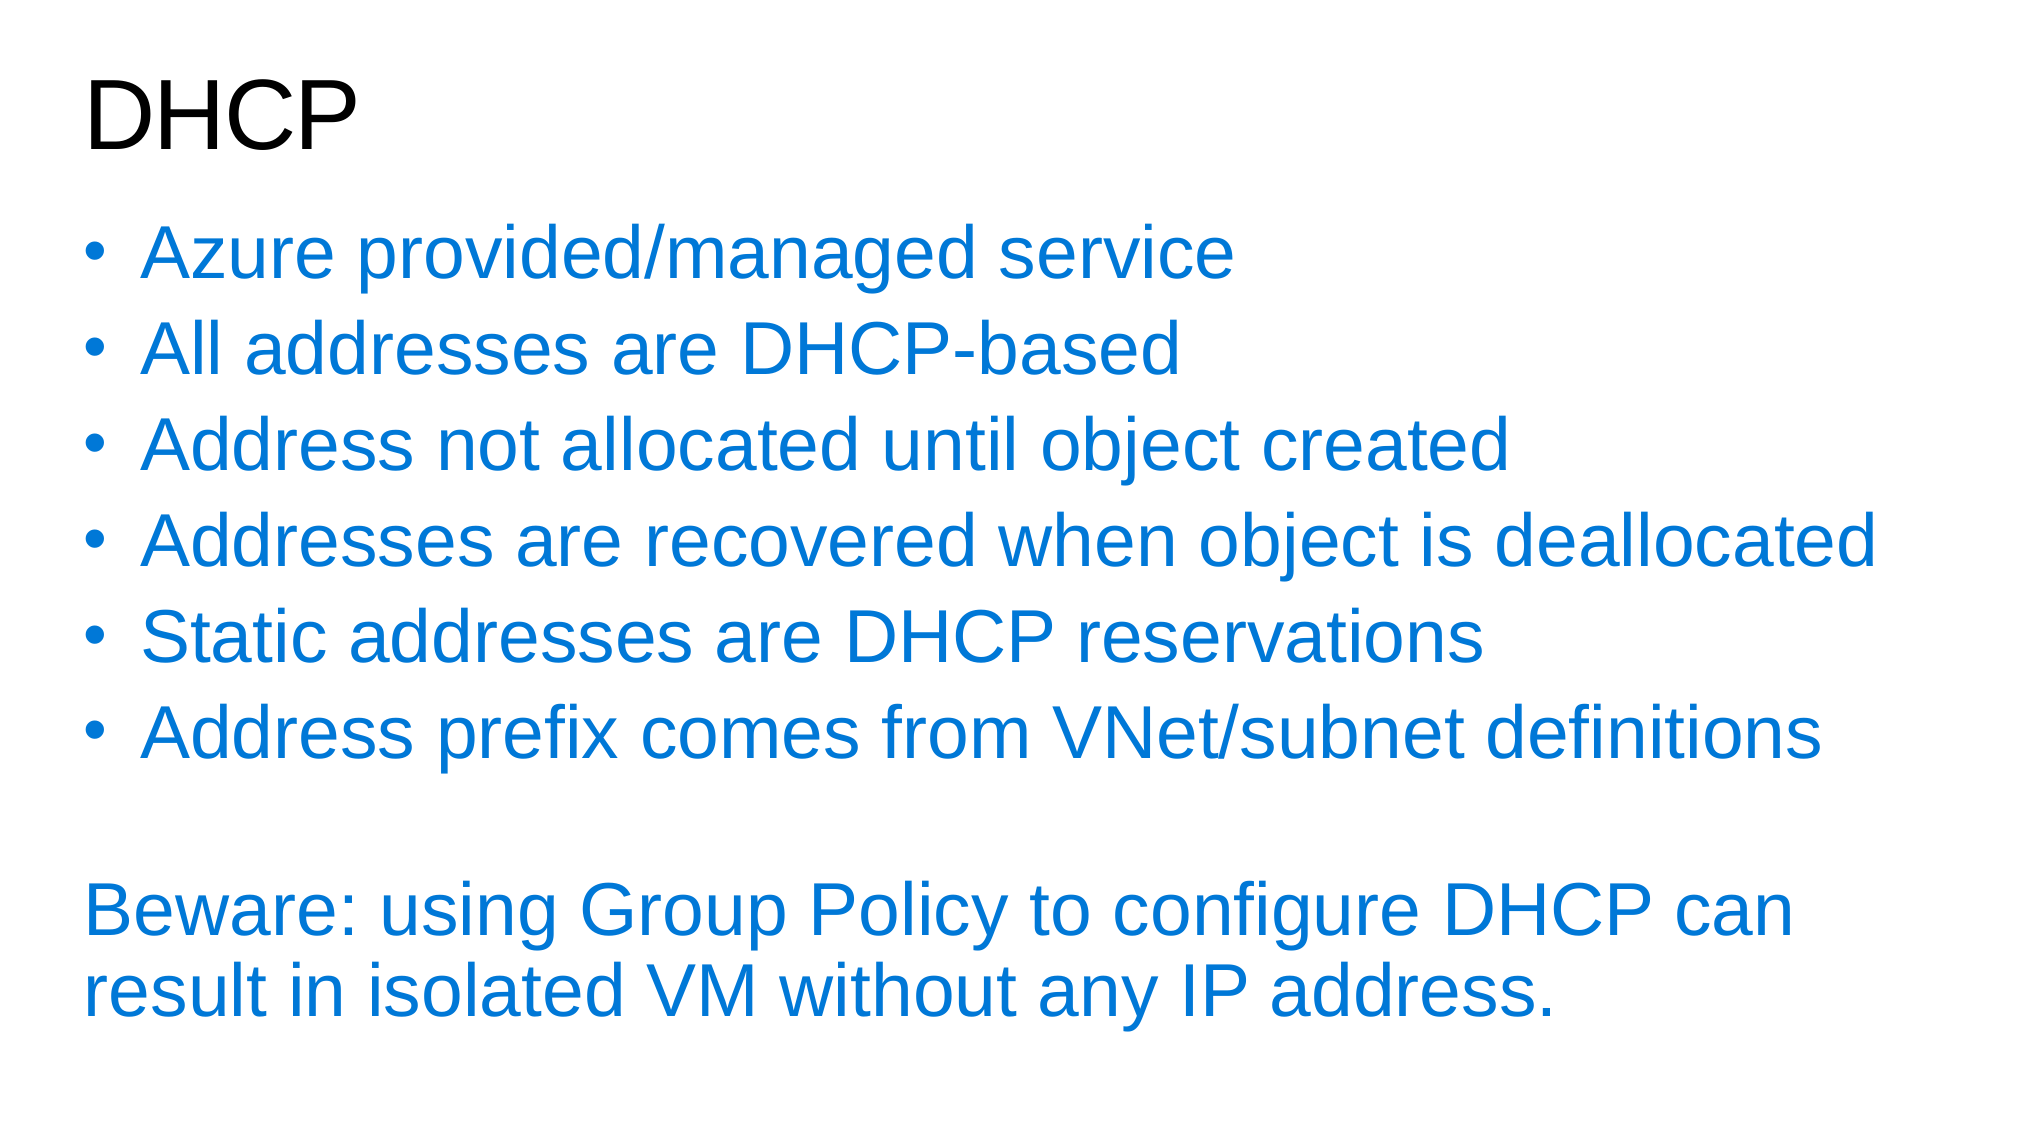

# DHCP
Azure provided/managed service
All addresses are DHCP-based
Address not allocated until object created
Addresses are recovered when object is deallocated
Static addresses are DHCP reservations
Address prefix comes from VNet/subnet definitions
Beware: using Group Policy to configure DHCP can result in isolated VM without any IP address.